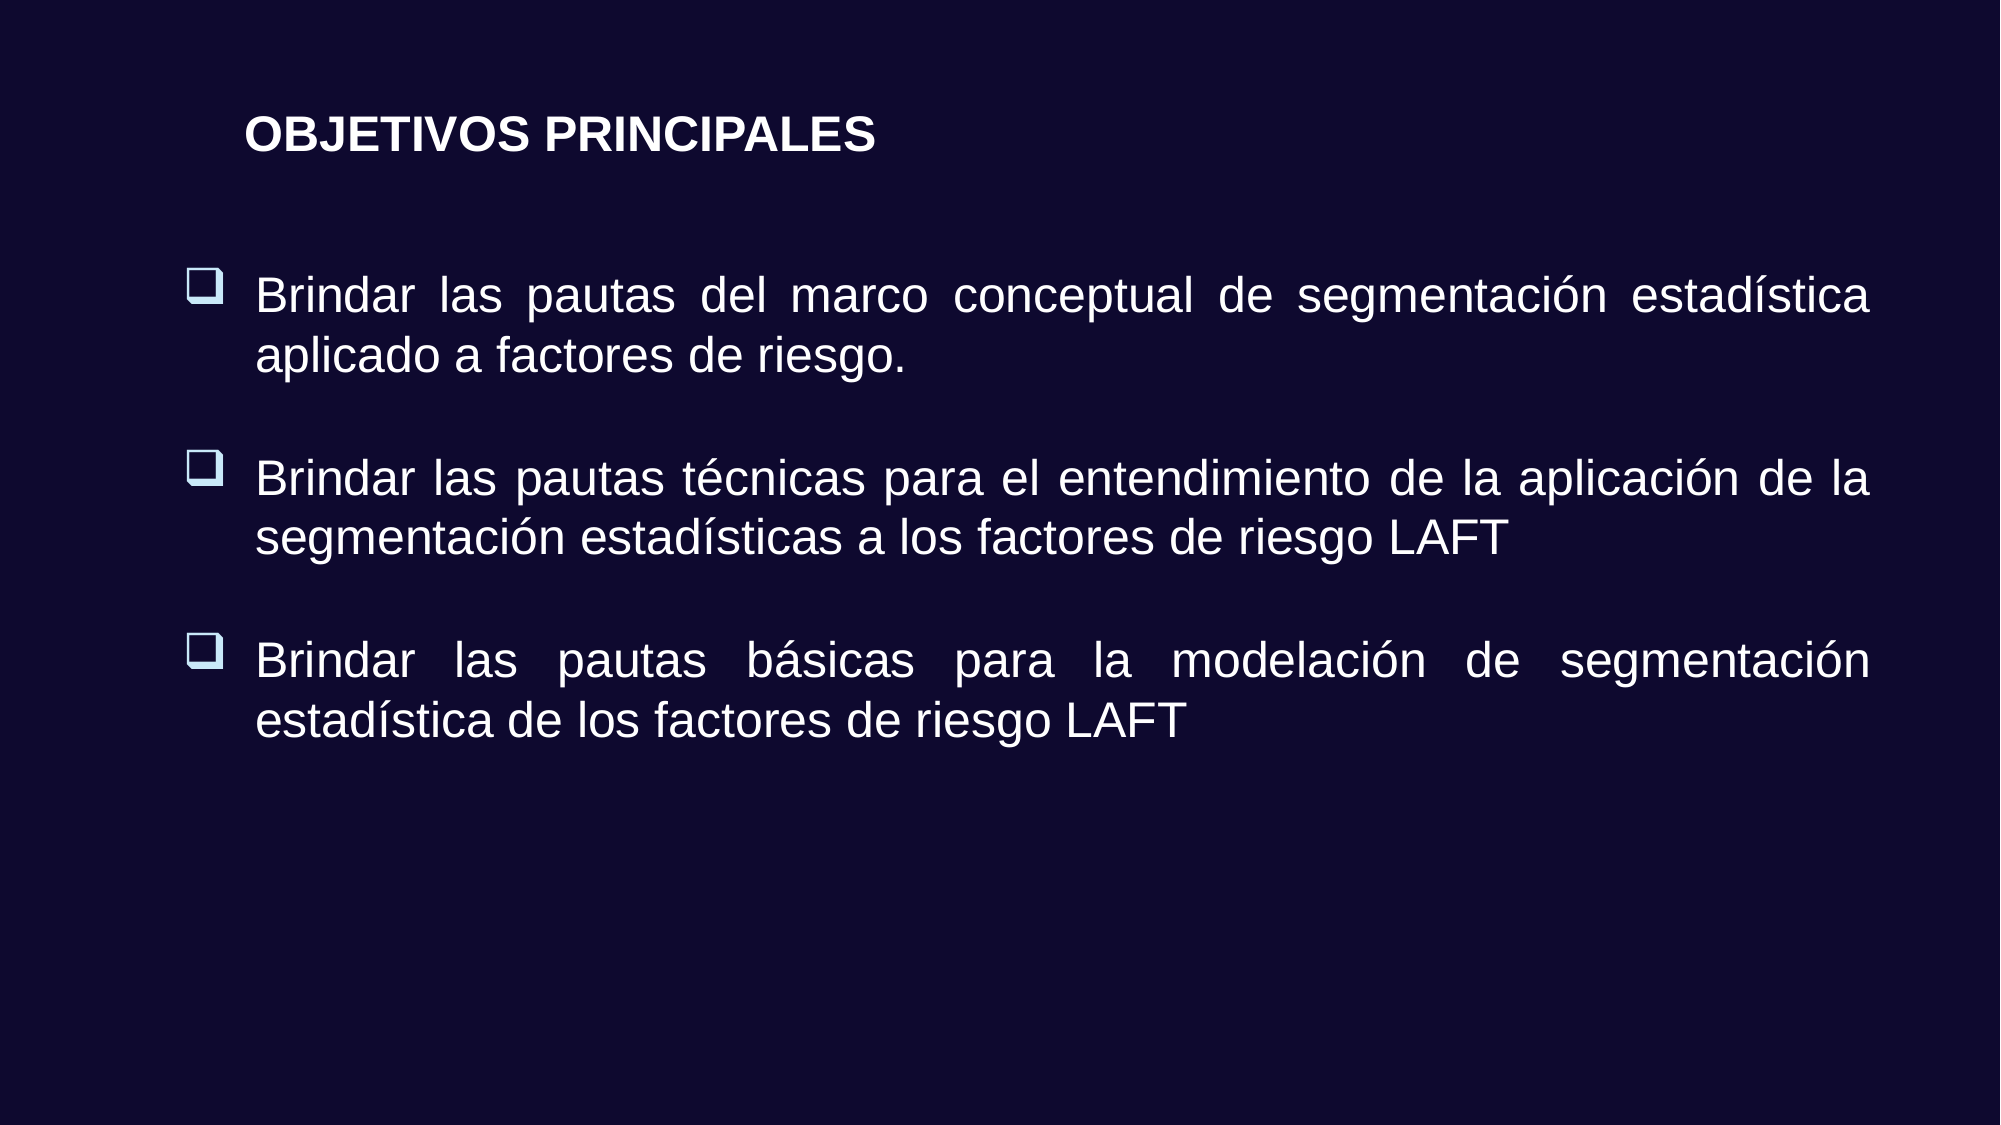

OBJETIVOS PRINCIPALES
Brindar las pautas del marco conceptual de segmentación estadística aplicado a factores de riesgo.

Brindar las pautas técnicas para el entendimiento de la aplicación de la segmentación estadísticas a los factores de riesgo LAFT

Brindar las pautas básicas para la modelación de segmentación estadística de los factores de riesgo LAFT